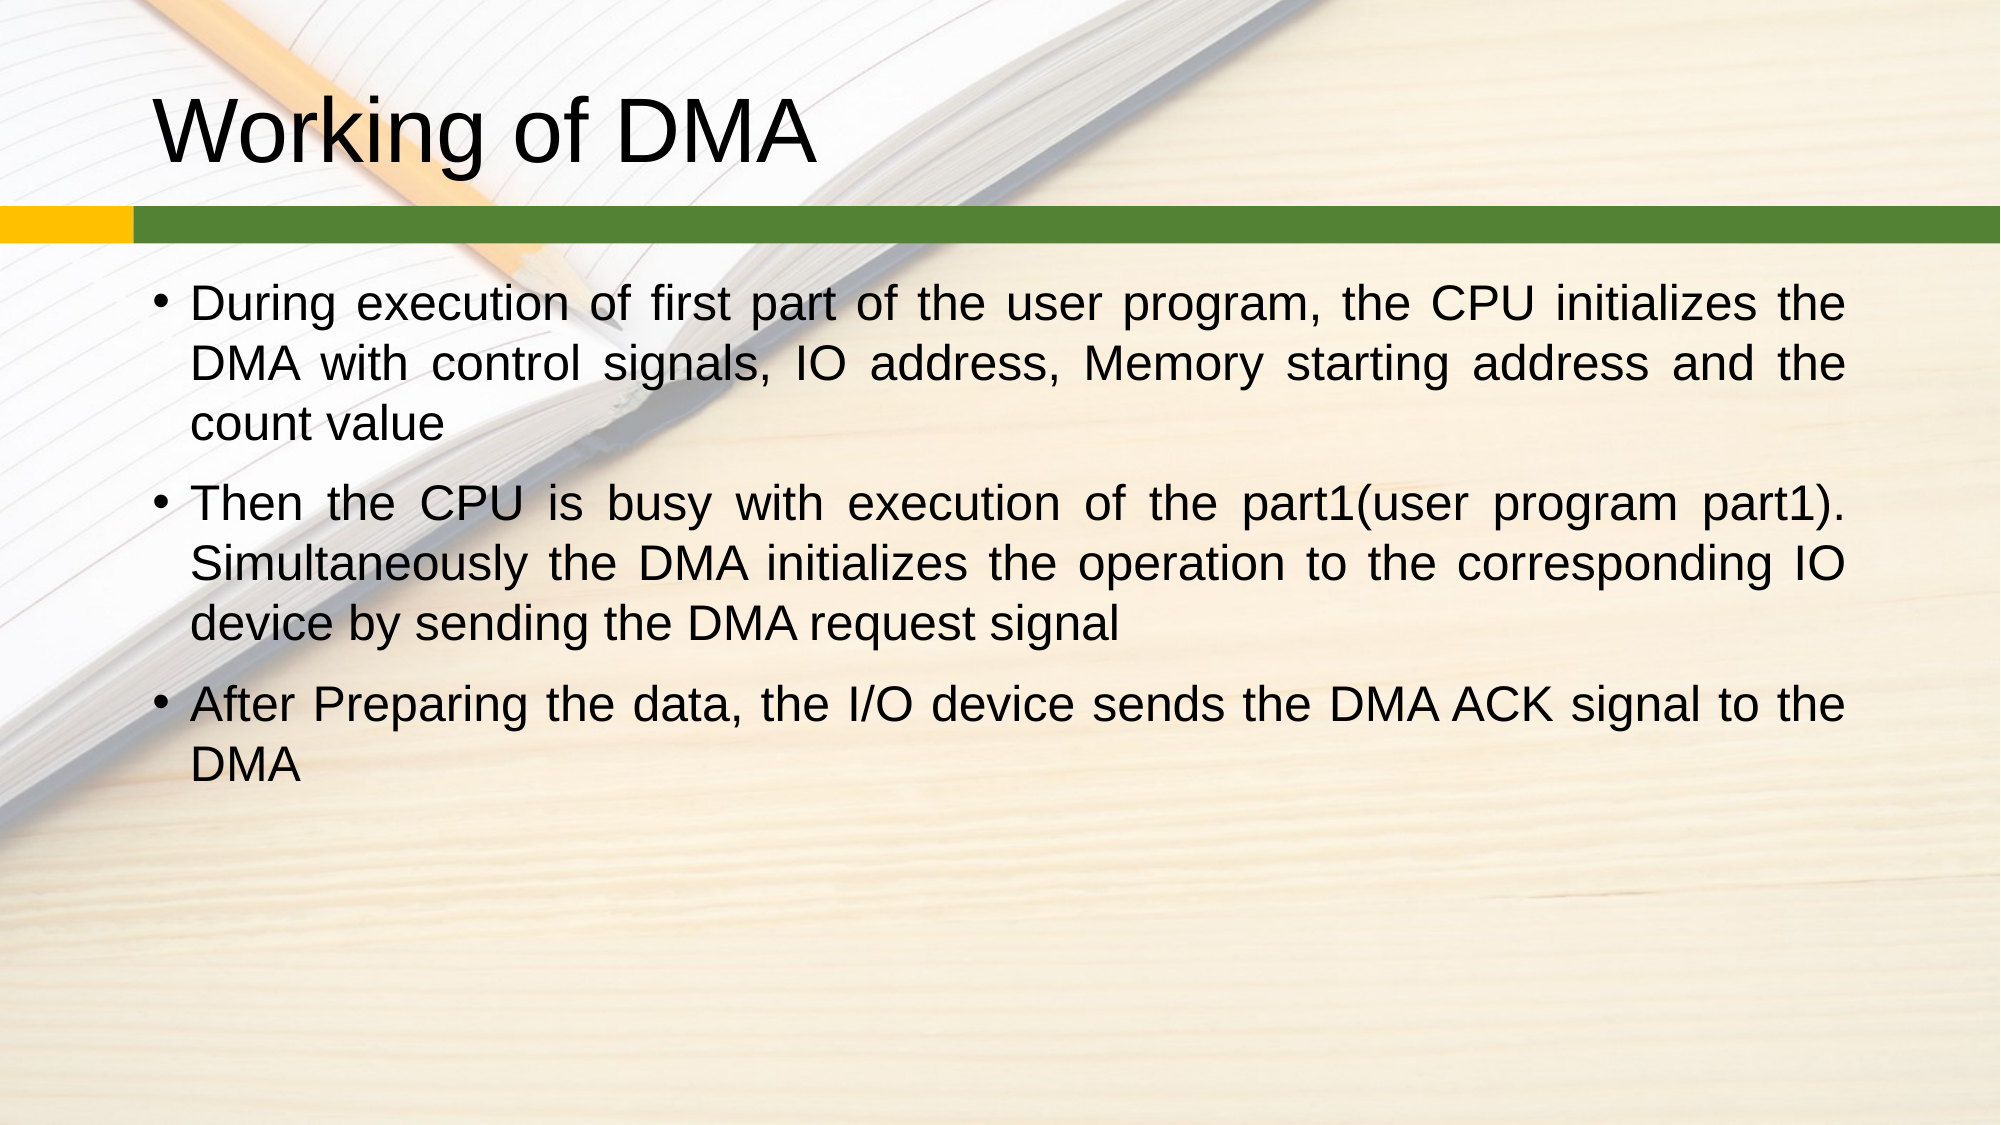

# Working of DMA
During execution of first part of the user program, the CPU initializes the DMA with control signals, IO address, Memory starting address and the count value
Then the CPU is busy with execution of the part1(user program part1). Simultaneously the DMA initializes the operation to the corresponding IO device by sending the DMA request signal
After Preparing the data, the I/O device sends the DMA ACK signal to the DMA